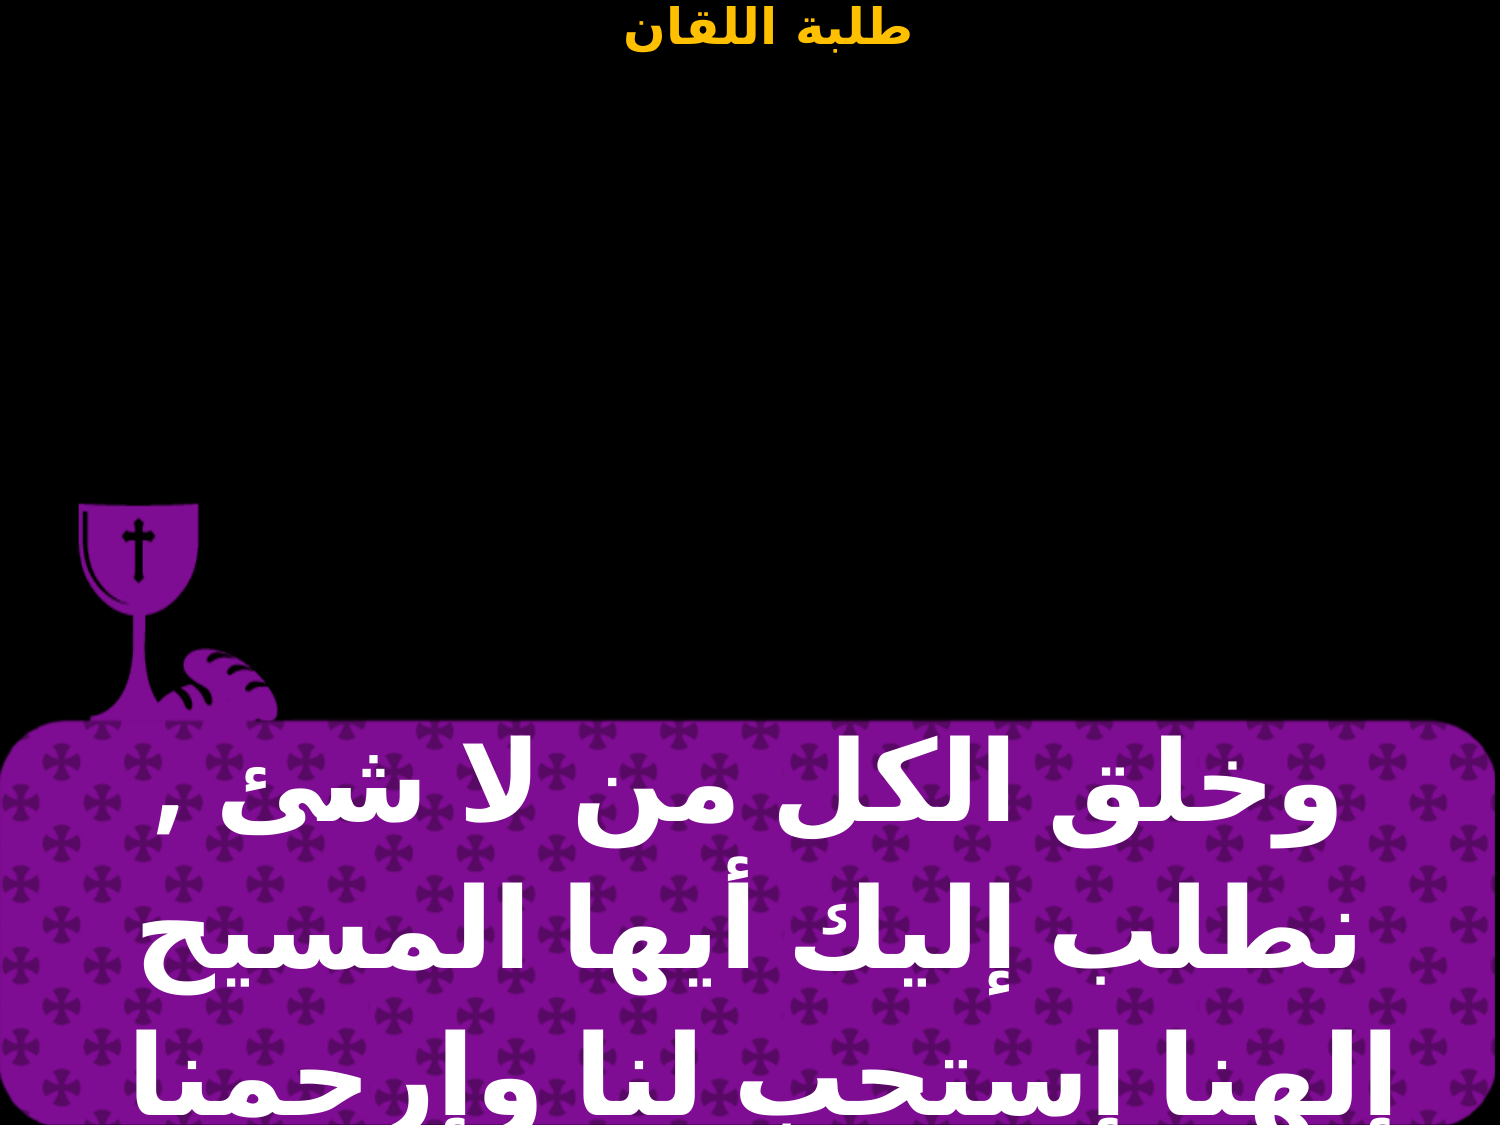

| وخلق الكل من لا شئ , نطلب إليك أيها المسيح إلهنا إستجب لنا وإرحمنا |
| --- |